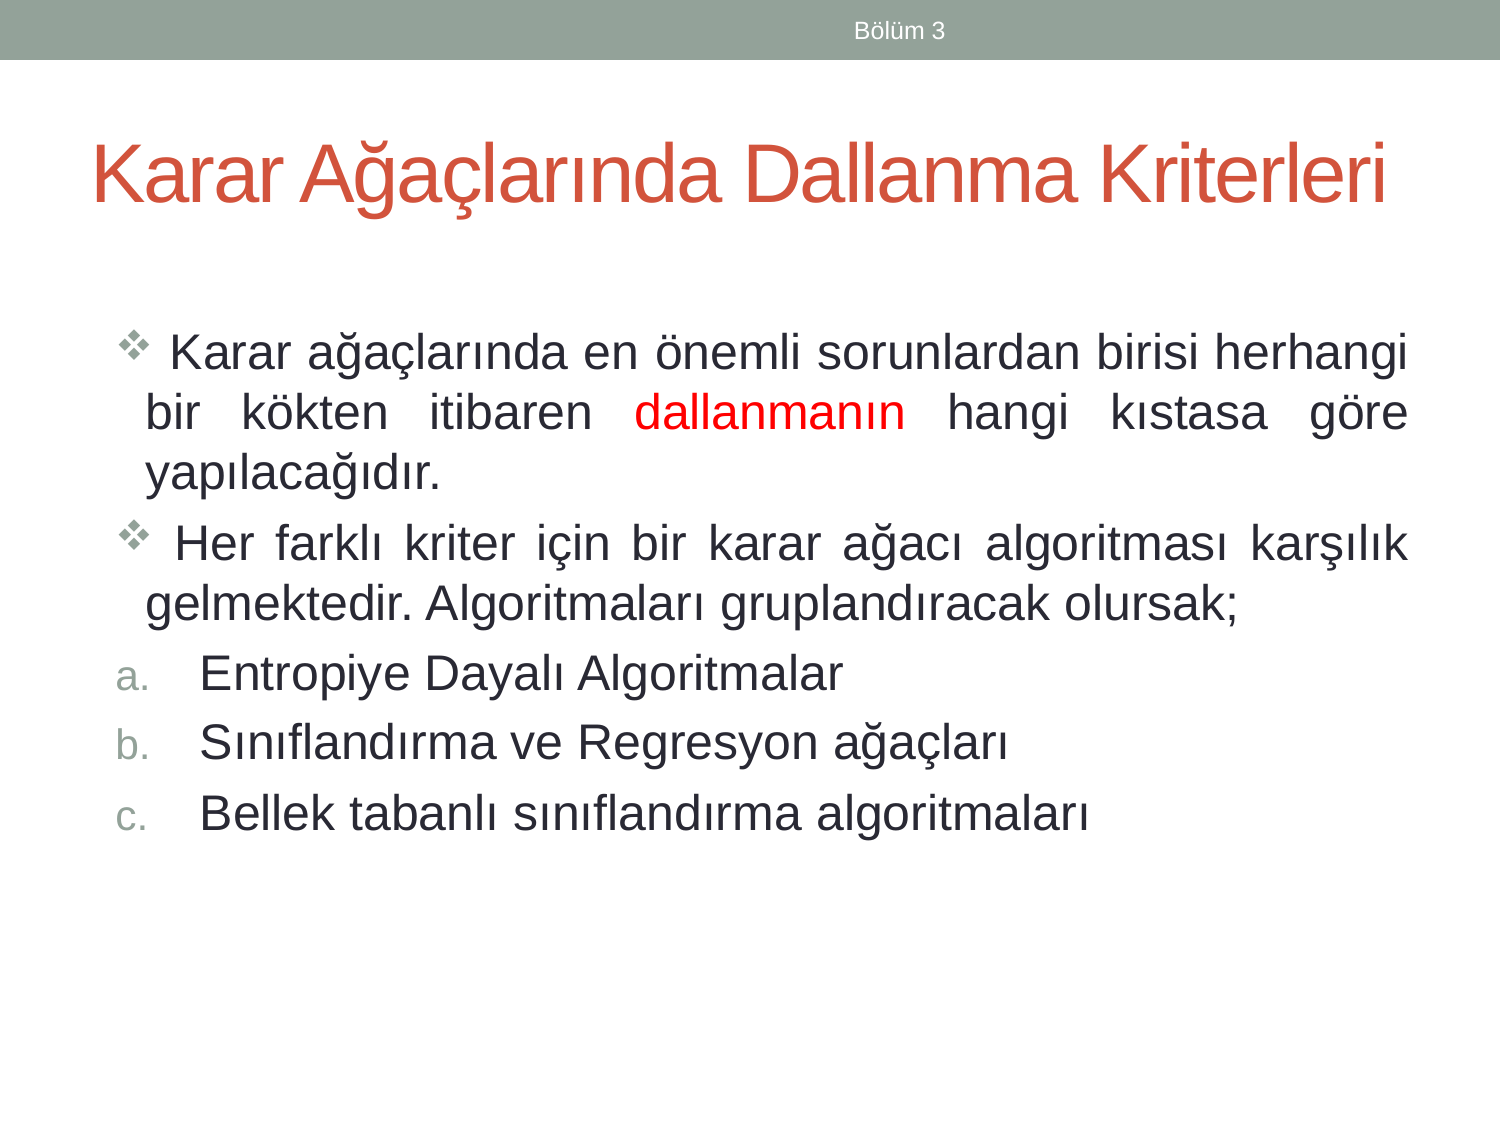

Bölüm 3
# Karar Ağaçlarında Dallanma Kriterleri
 Karar ağaçlarında en önemli sorunlardan birisi herhangi bir kökten itibaren dallanmanın hangi kıstasa göre yapılacağıdır.
 Her farklı kriter için bir karar ağacı algoritması karşılık gelmektedir. Algoritmaları gruplandıracak olursak;
Entropiye Dayalı Algoritmalar
Sınıflandırma ve Regresyon ağaçları
Bellek tabanlı sınıflandırma algoritmaları